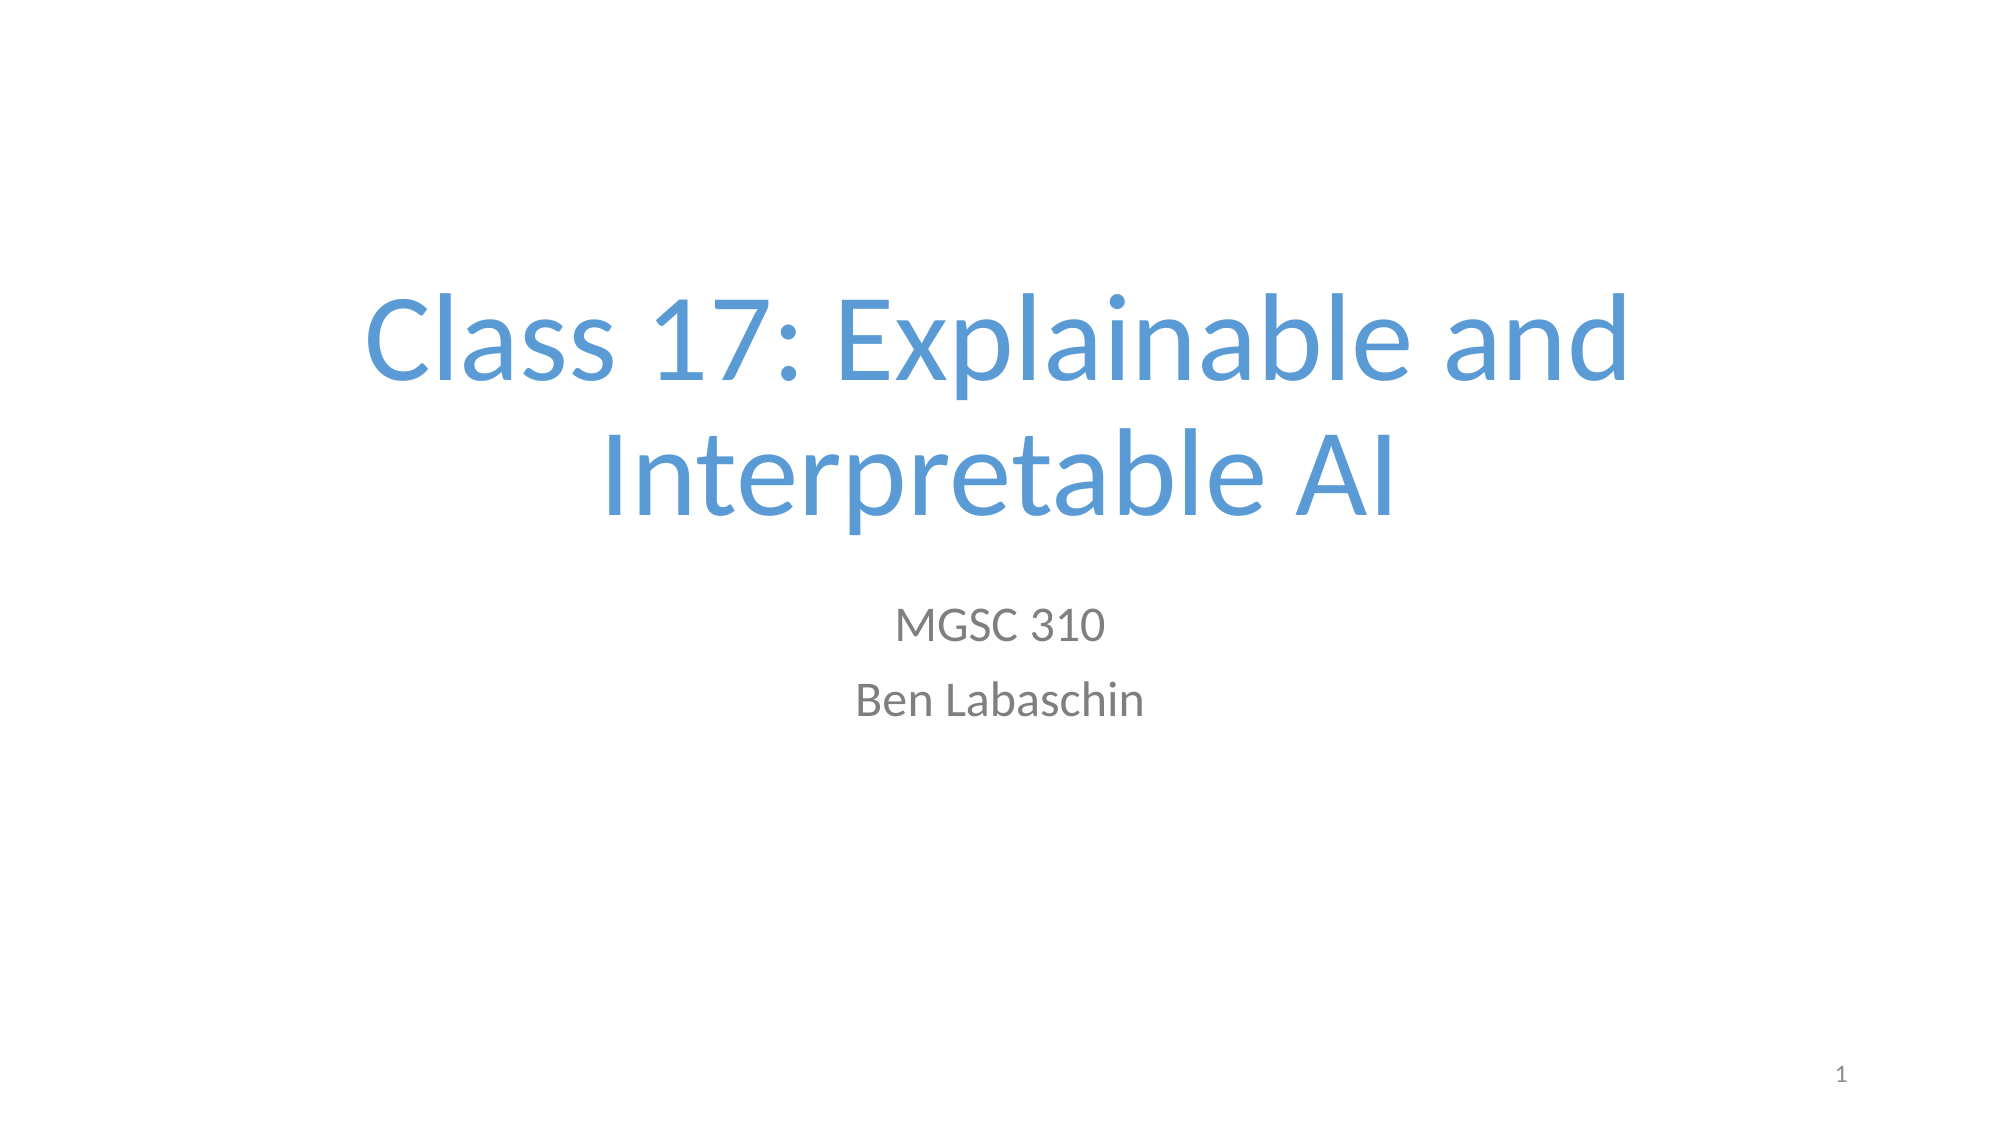

# Class 17: Explainable and Interpretable AI
MGSC 310
Ben Labaschin
1